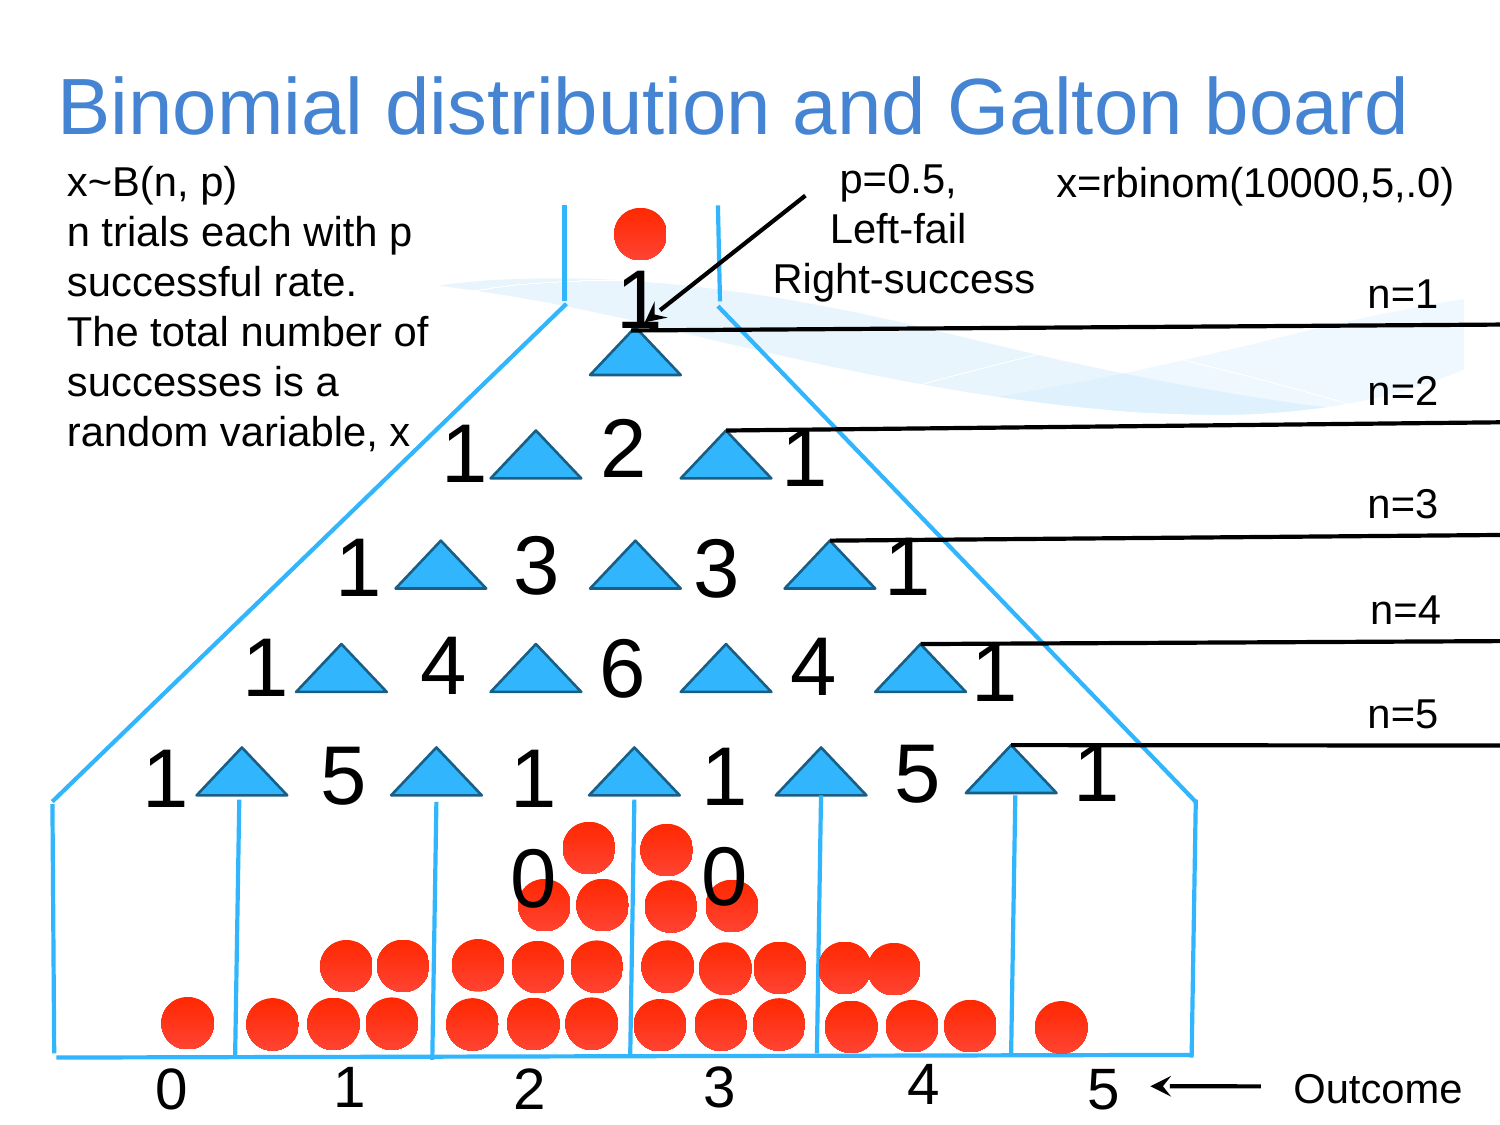

# Binomial distribution and Galton board
p=0.5,
Left-fail
Right-success
x~B(n, p)
n trials each with p successful rate.
The total number of successes is a random variable, x
x=rbinom(10000,5,.0)

1
2
1
1
3
1
1
3
4
4
1
6
1
1
5
5
10
1
10
n=1
n=2
n=3
n=4
n=5

4
1
3
0
5
2
Outcome